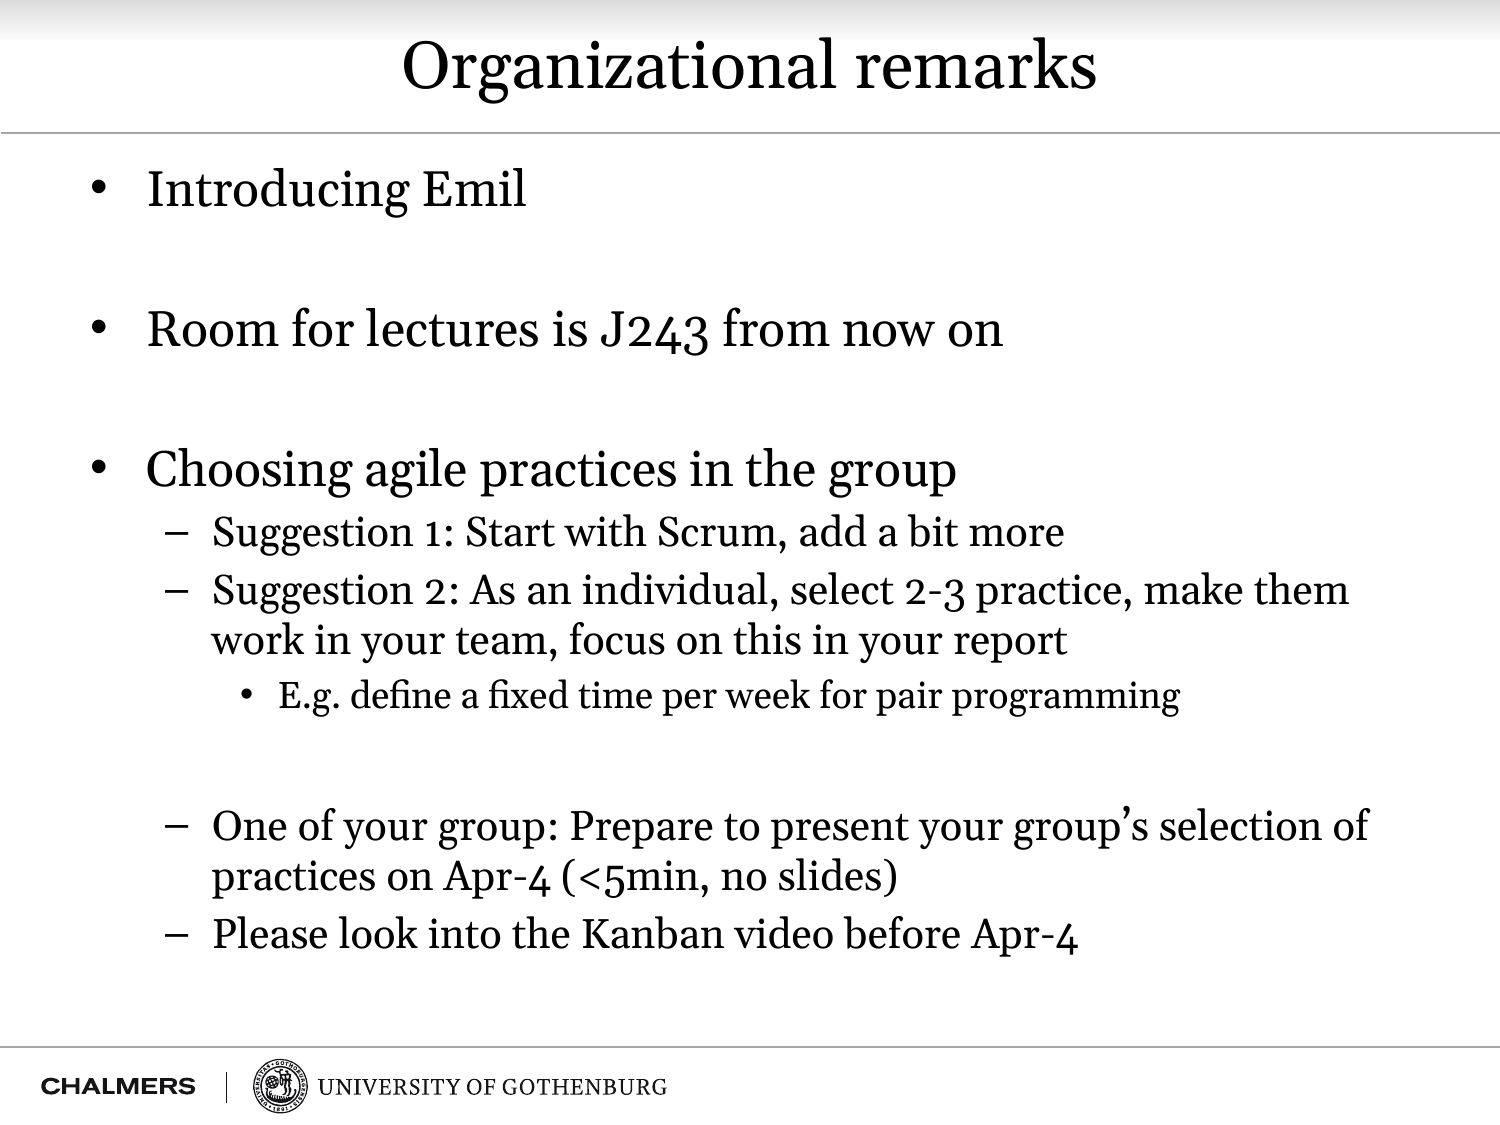

# Organizational remarks
Introducing Emil

Room for lectures is J243 from now on

Choosing agile practices in the group
Suggestion 1: Start with Scrum, add a bit more
Suggestion 2: As an individual, select 2-3 practice, make them work in your team, focus on this in your report
E.g. define a fixed time per week for pair programming

One of your group: Prepare to present your group’s selection of practices on Apr-4 (<5min, no slides)
Please look into the Kanban video before Apr-4